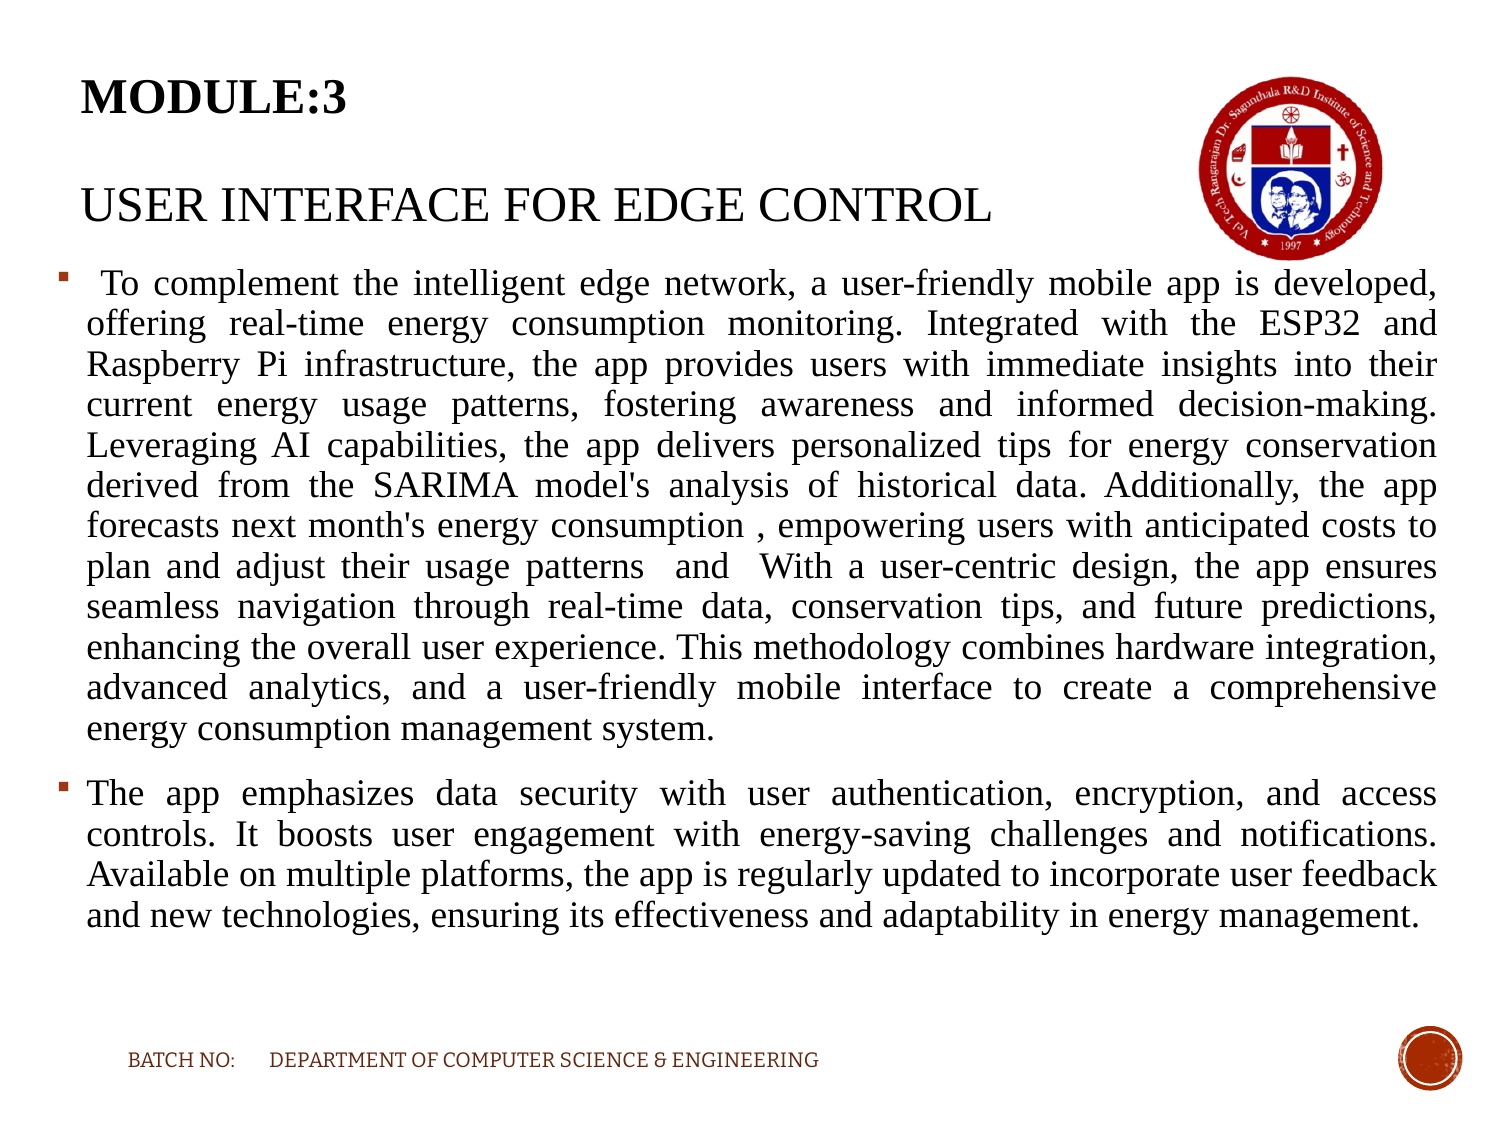

# MODULE:3 User Interface for Edge Control
 To complement the intelligent edge network, a user-friendly mobile app is developed, offering real-time energy consumption monitoring. Integrated with the ESP32 and Raspberry Pi infrastructure, the app provides users with immediate insights into their current energy usage patterns, fostering awareness and informed decision-making. Leveraging AI capabilities, the app delivers personalized tips for energy conservation derived from the SARIMA model's analysis of historical data. Additionally, the app forecasts next month's energy consumption , empowering users with anticipated costs to plan and adjust their usage patterns  and  With a user-centric design, the app ensures seamless navigation through real-time data, conservation tips, and future predictions, enhancing the overall user experience. This methodology combines hardware integration, advanced analytics, and a user-friendly mobile interface to create a comprehensive energy consumption management system.
The app emphasizes data security with user authentication, encryption, and access controls. It boosts user engagement with energy-saving challenges and notifications. Available on multiple platforms, the app is regularly updated to incorporate user feedback and new technologies, ensuring its effectiveness and adaptability in energy management.
BATCH NO:        DEPARTMENT OF COMPUTER SCIENCE & ENGINEERING

19